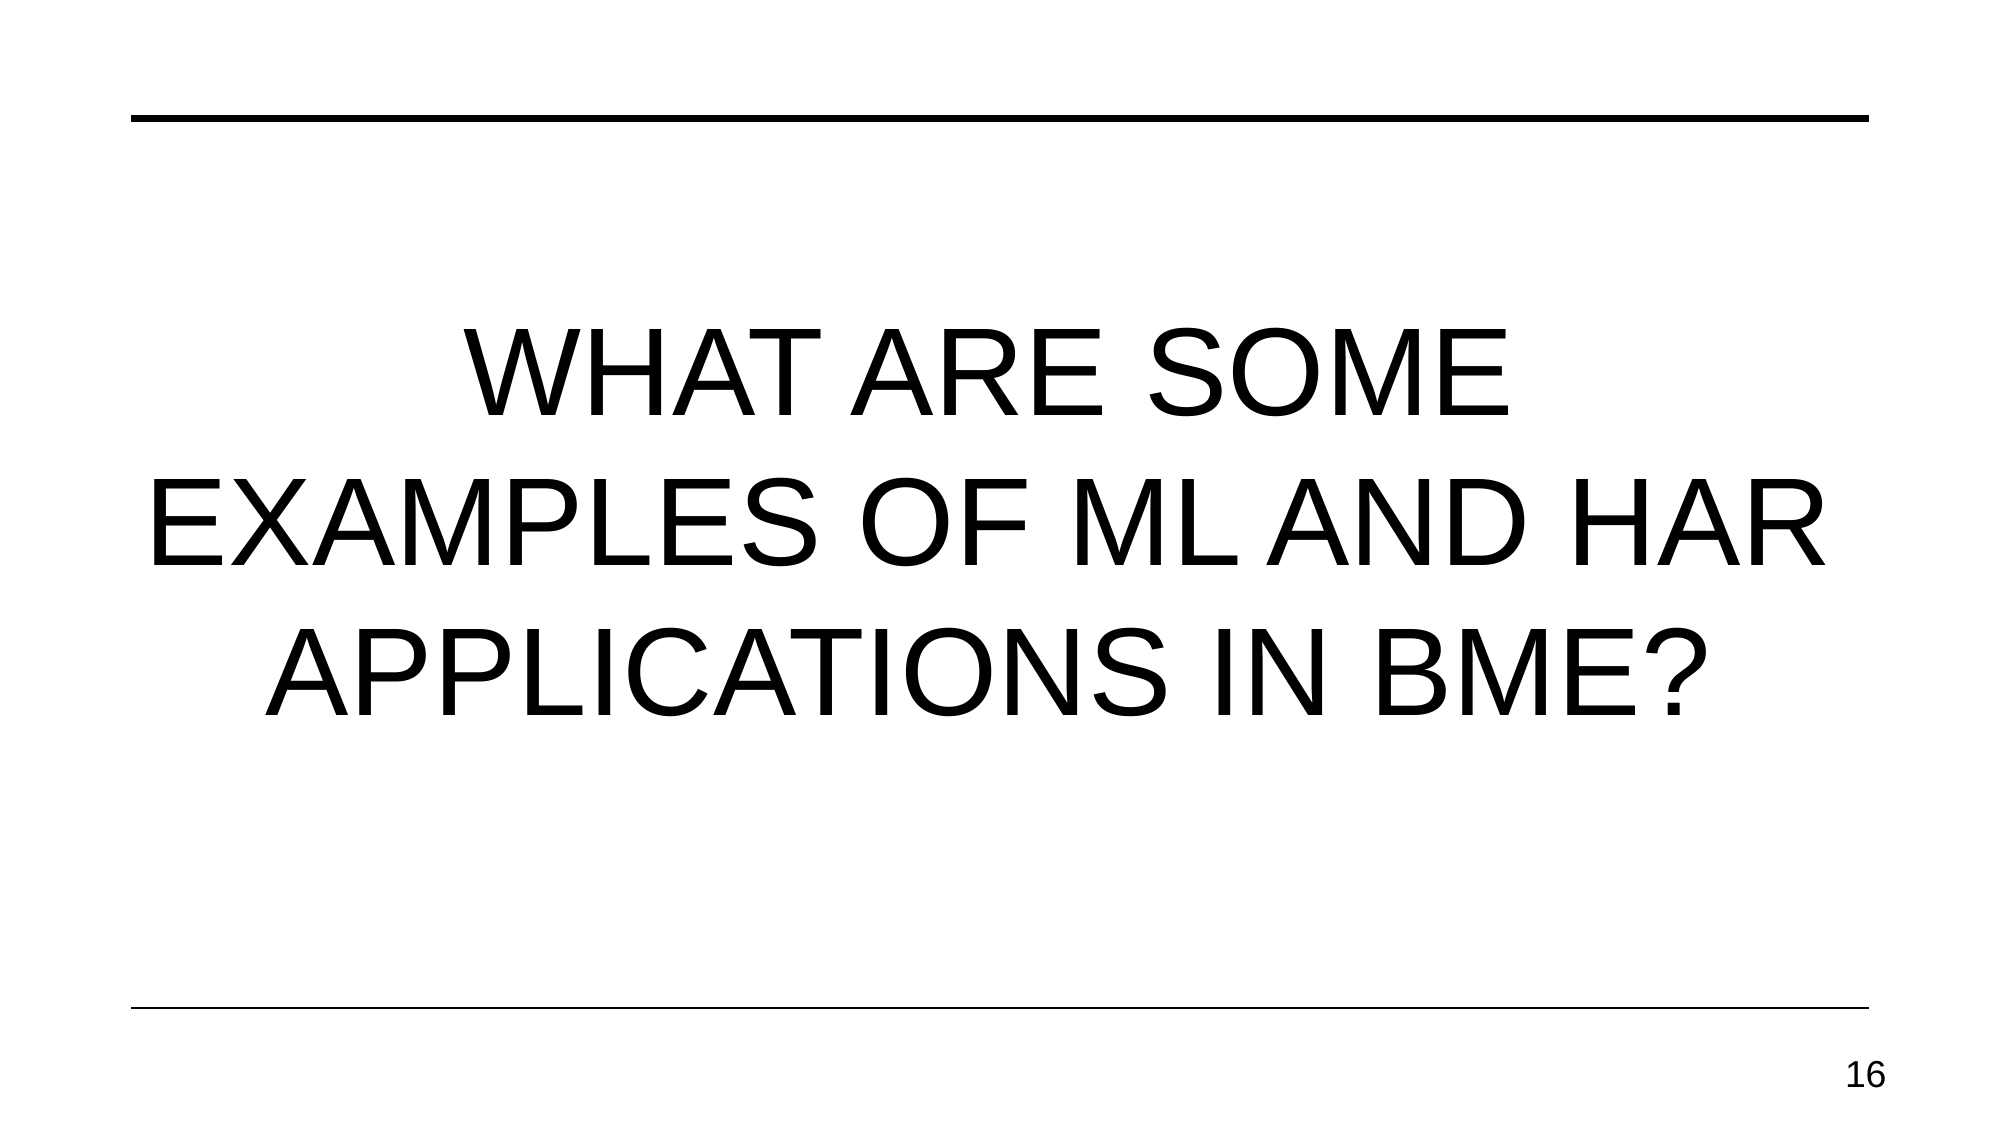

# What are some examples of ML and HAR applications in BME?

16